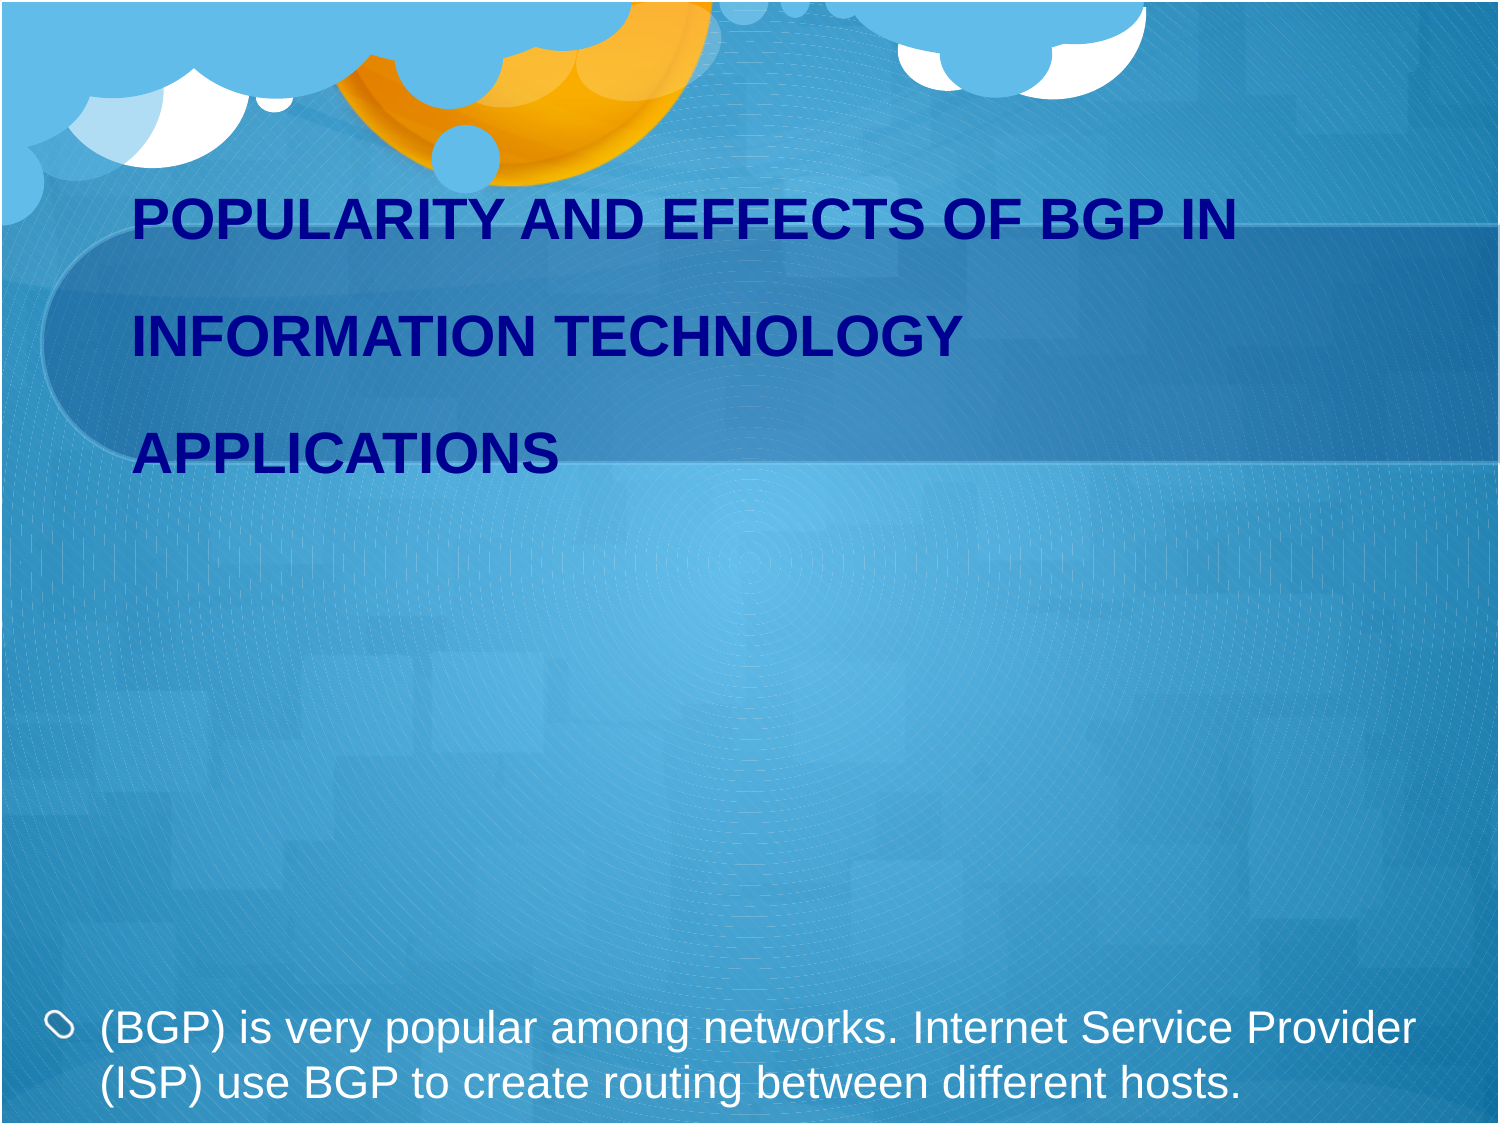

(BGP) is very popular among networks. Internet Service Provider (ISP) use BGP to create routing between different hosts.
BGP is internally used by many large private IP networks.
BGP join number of OSPF (Open shortest path first) networks.
 BGP is also important in multi homing networks.
# Popularity and effects of BGP in information technology applications